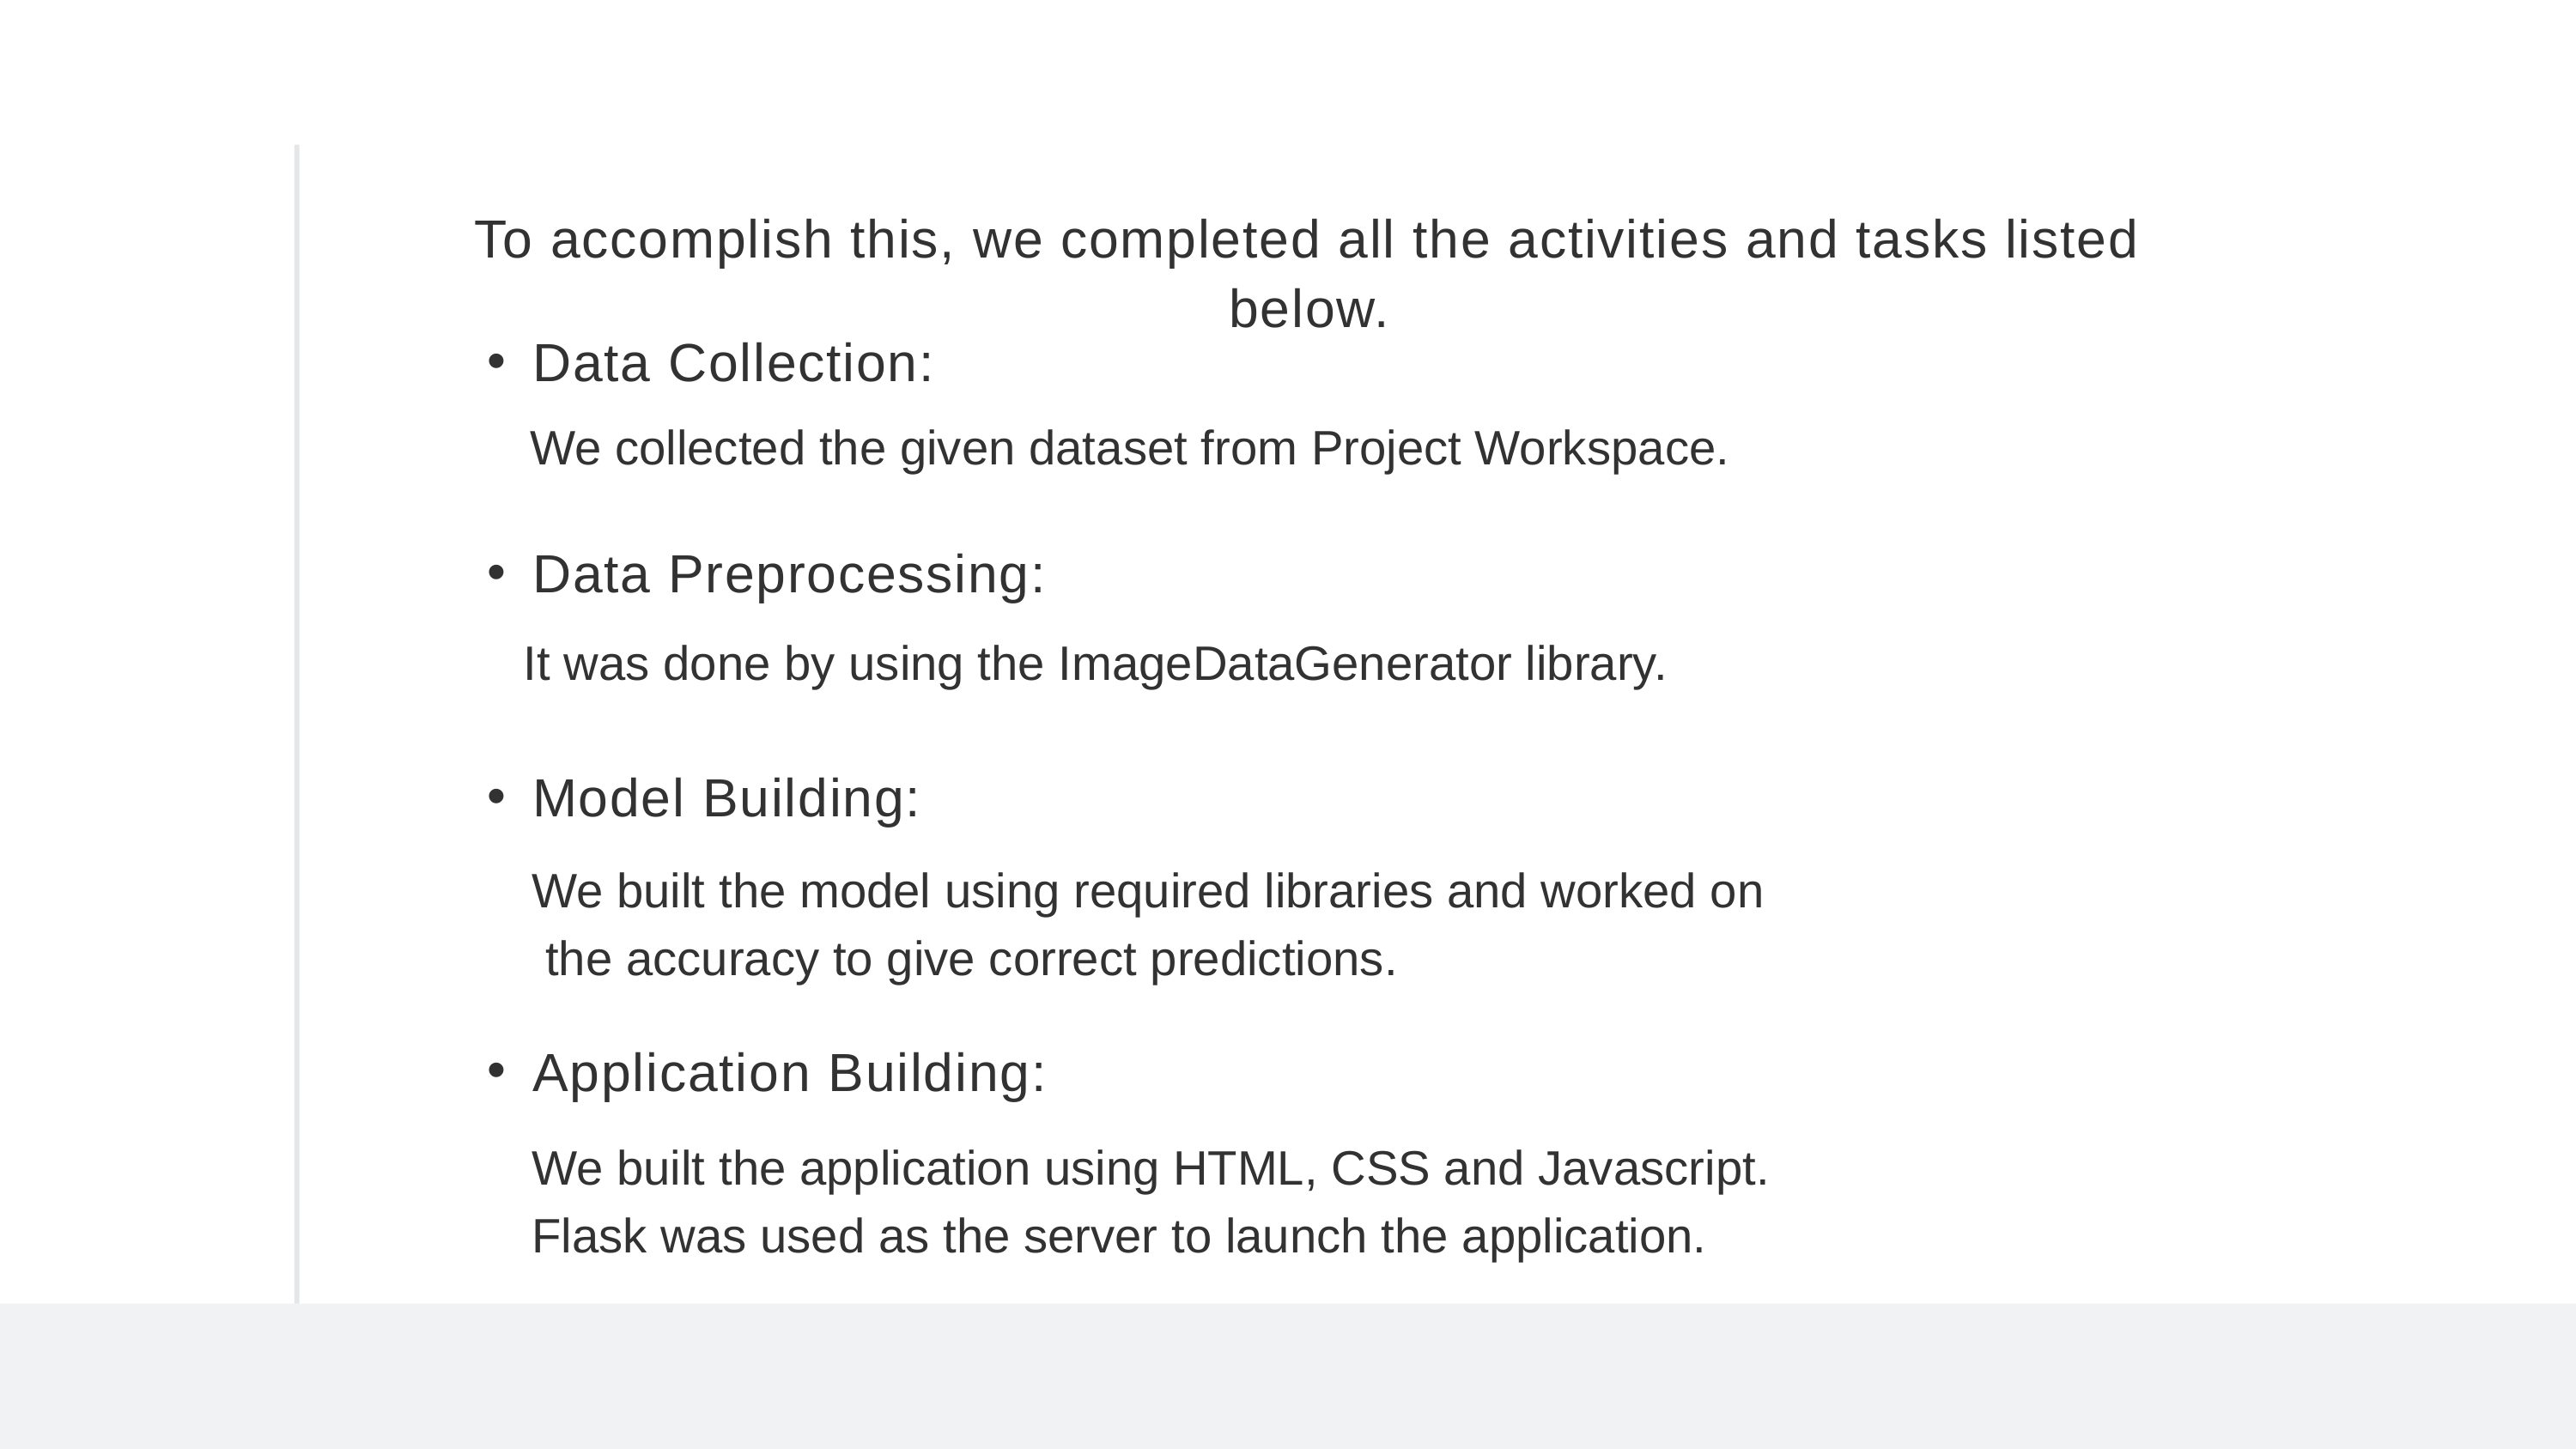

To accomplish this, we completed all the activities and tasks listed below.
Data Collection:
We collected the given dataset from Project Workspace.
Data Preprocessing:
It was done by using the ImageDataGenerator library.
Model Building:
We built the model using required libraries and worked on      the accuracy to give correct predictions.
Application Building:
We built the application using HTML, CSS and Javascript. Flask was used as the server to launch the application.